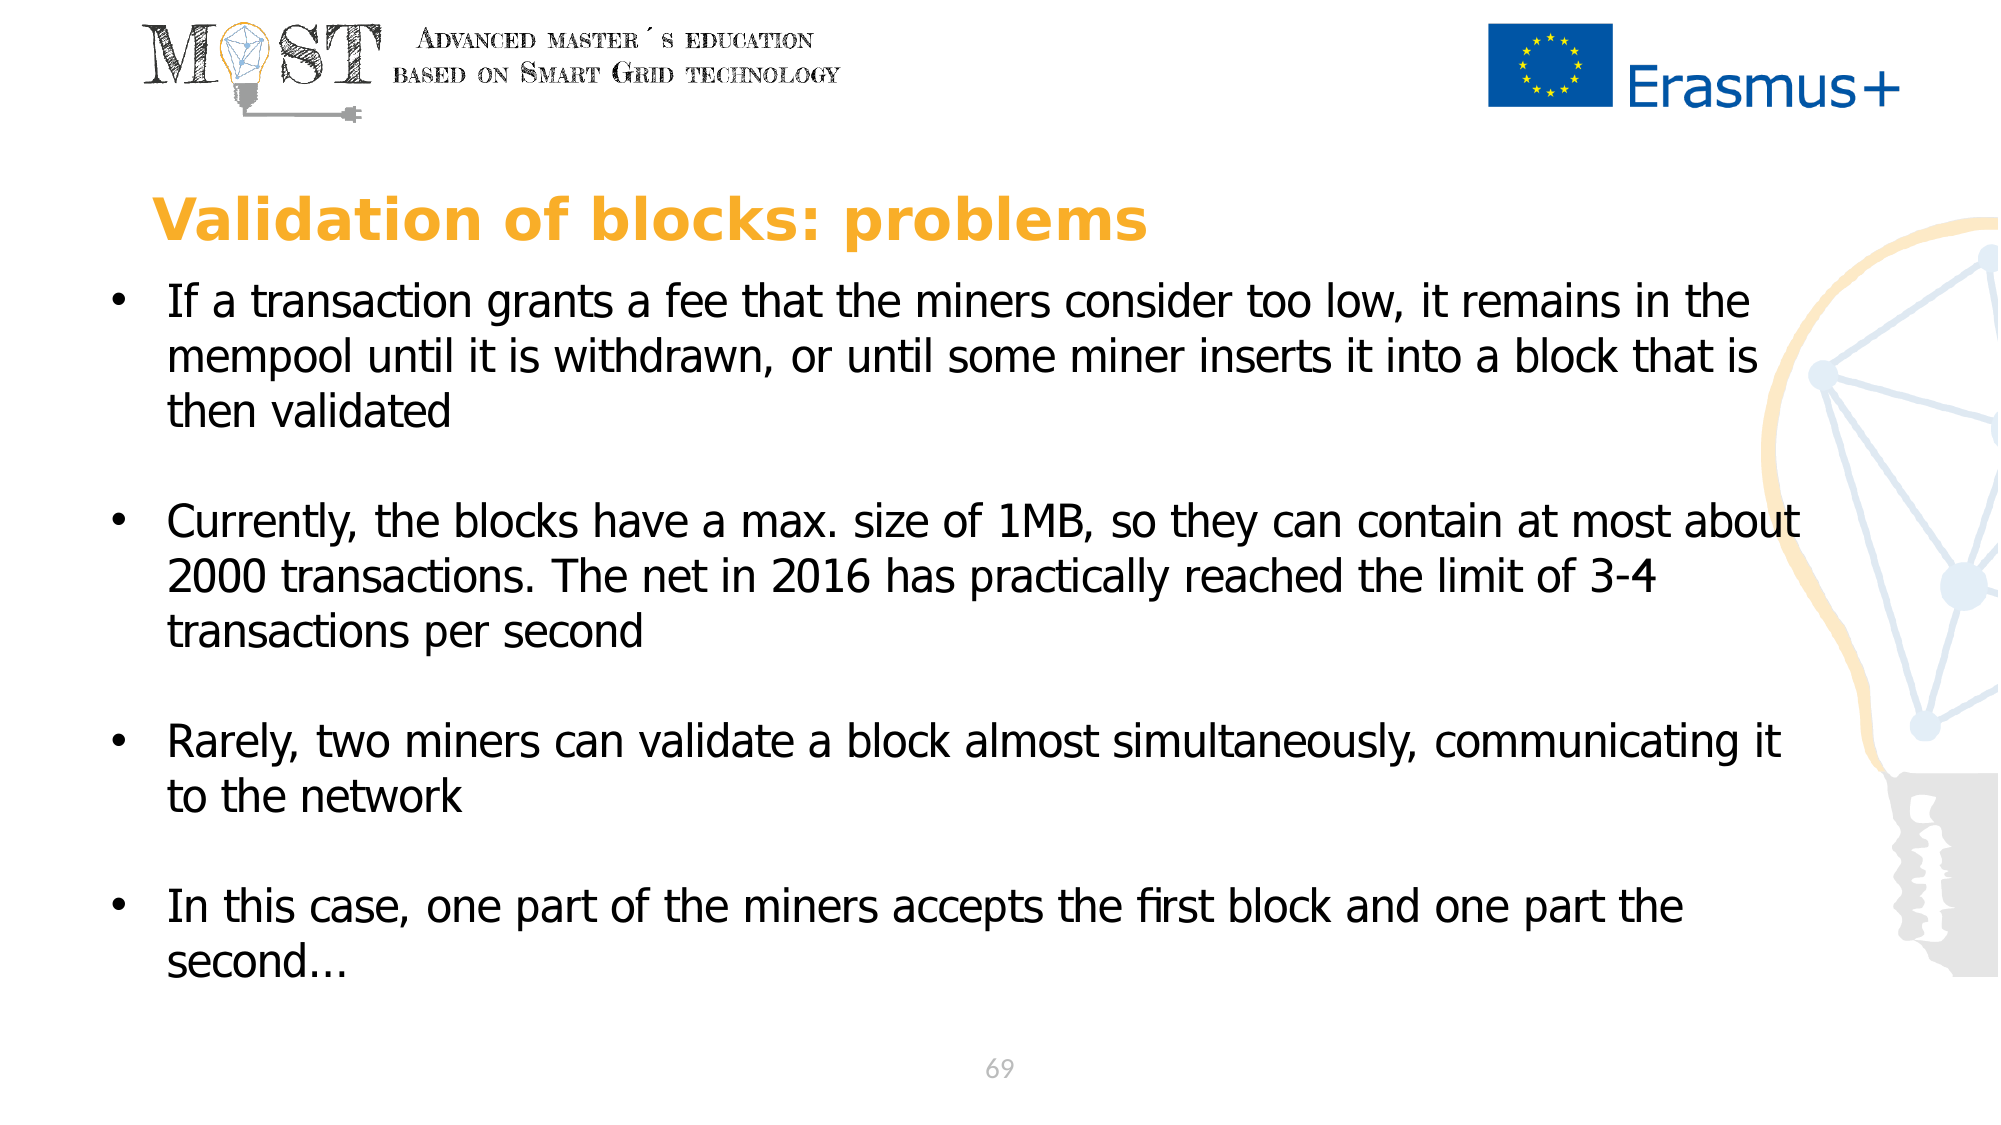

# Validation of blocks: problems
If a transaction grants a fee that the miners consider too low, it remains in the mempool until it is withdrawn, or until some miner inserts it into a block that is then validated

Currently, the blocks have a max. size of 1MB, so they can contain at most about 2000 transactions. The net in 2016 has practically reached the limit of 3-4 transactions per second

Rarely, two miners can validate a block almost simultaneously, communicating it to the network

In this case, one part of the miners accepts the first block and one part the second...
69